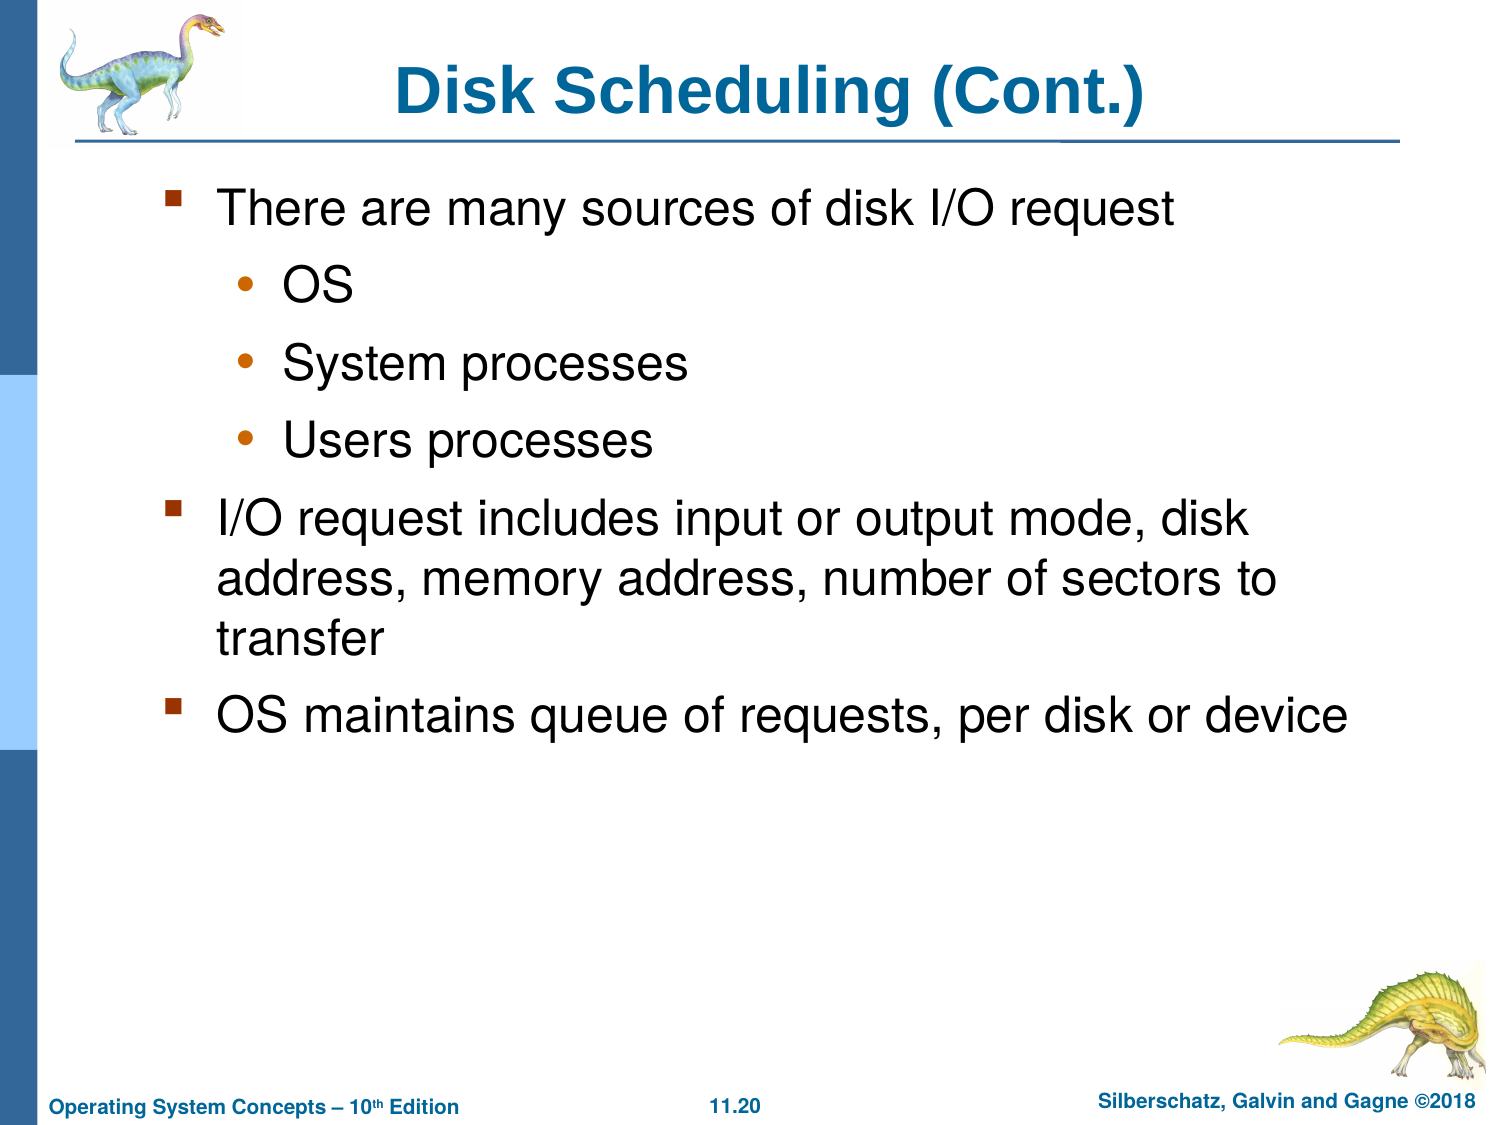

# Disk Scheduling (Cont.)
There are many sources of disk I/O request
OS
System processes
Users processes
I/O request includes input or output mode, disk address, memory address, number of sectors to transfer
OS maintains queue of requests, per disk or device